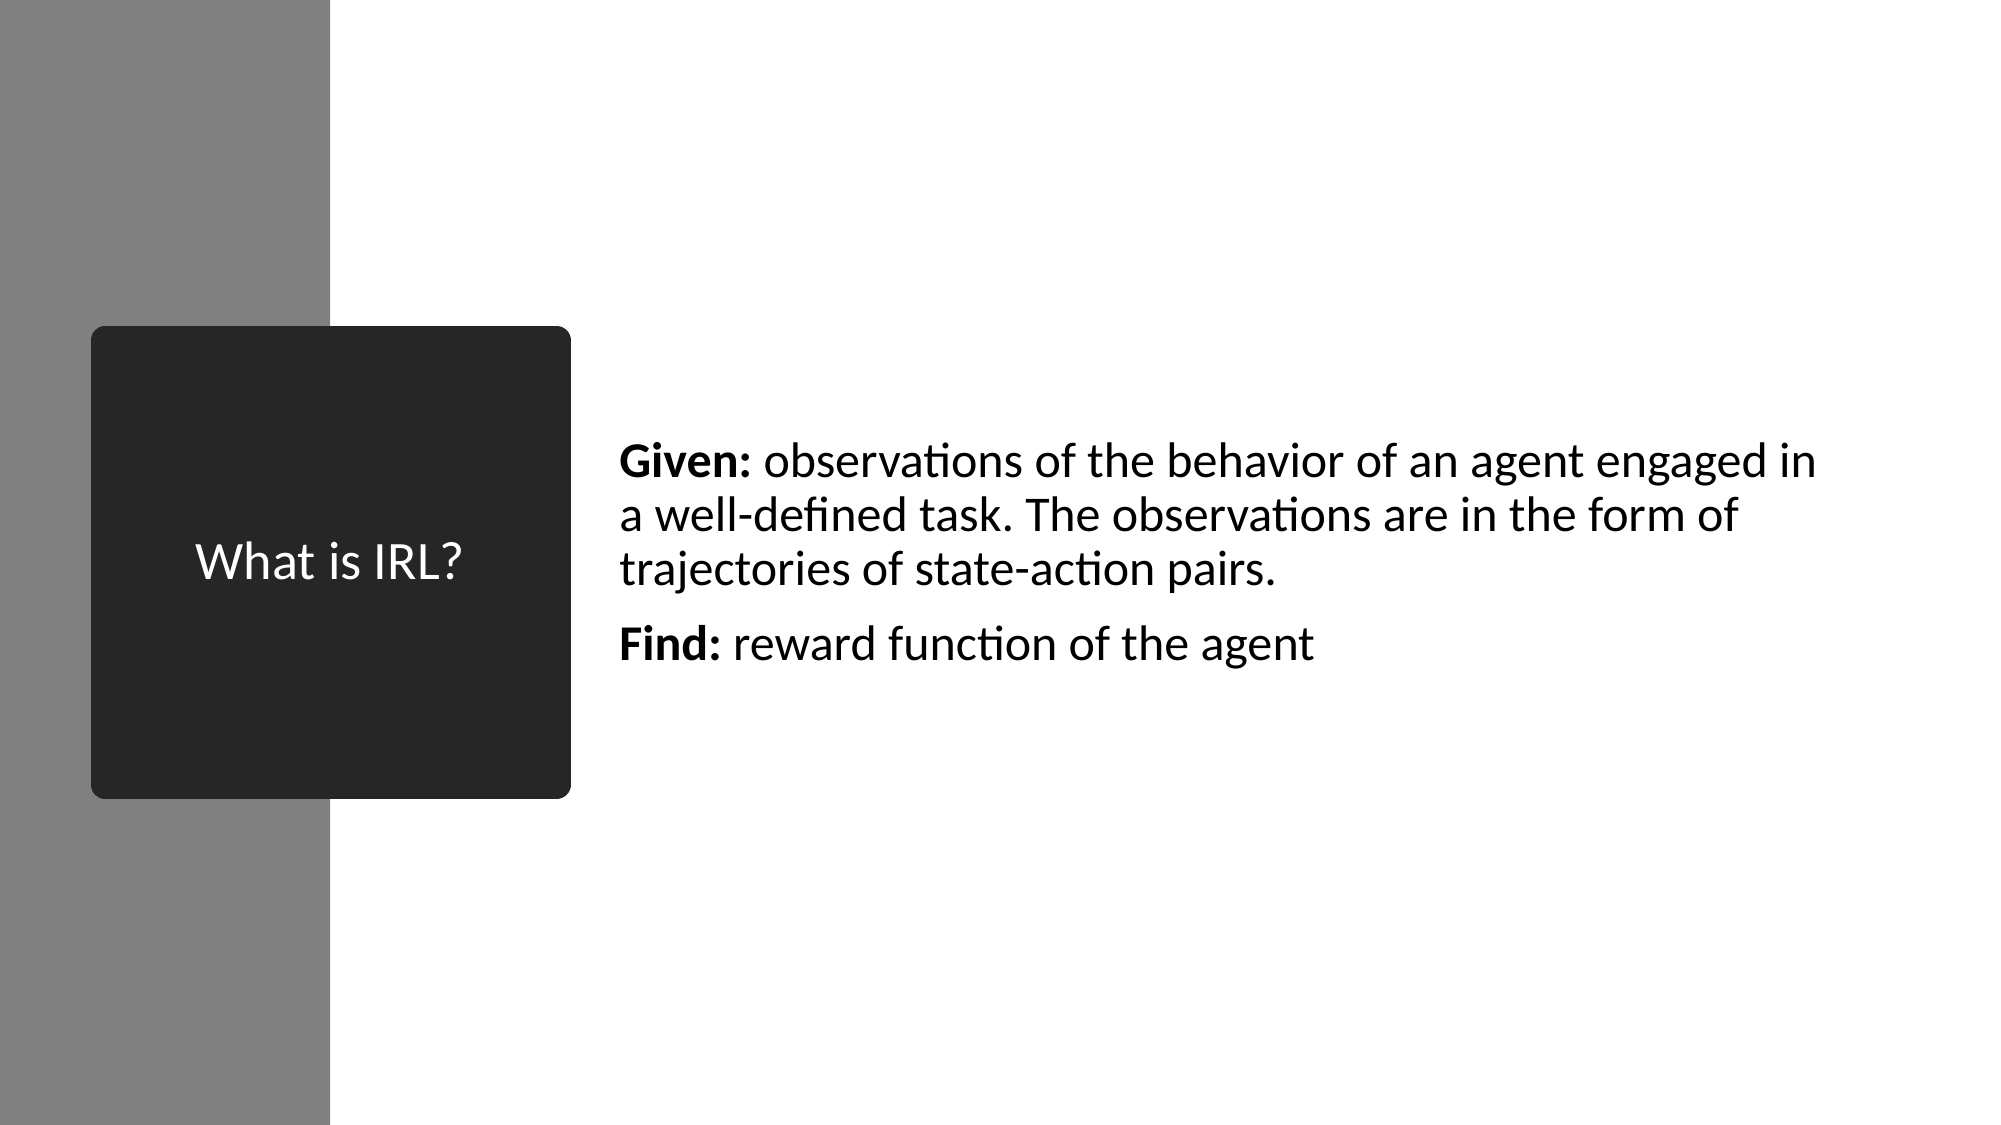

Given: observations of the behavior of an agent engaged in a well-defined task. The observations are in the form of trajectories of state-action pairs.
Find: reward function of the agent
# What is IRL?